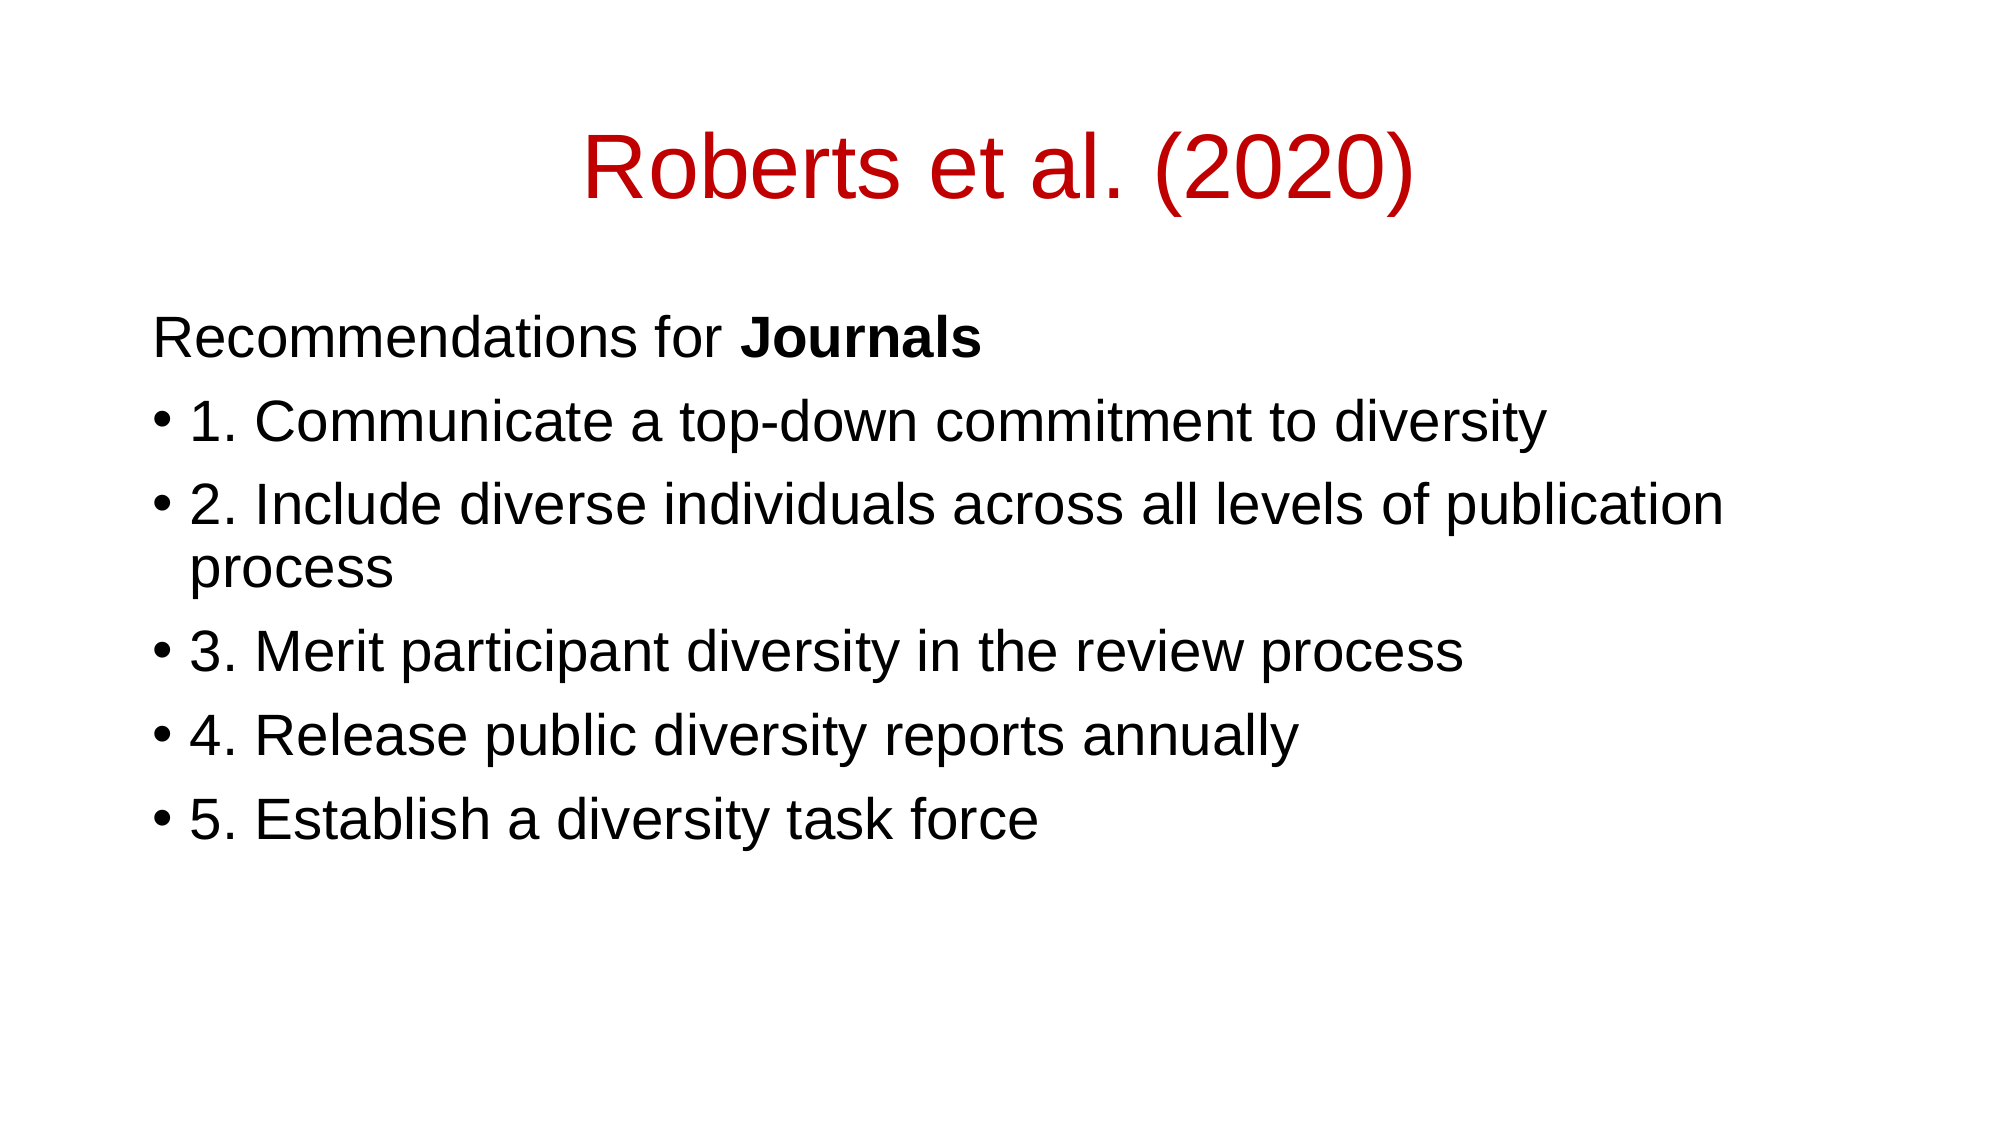

# Roberts et al. (2020)
Recommendations for Journals
1. Communicate a top-down commitment to diversity
2. Include diverse individuals across all levels of publication process
3. Merit participant diversity in the review process
4. Release public diversity reports annually
5. Establish a diversity task force